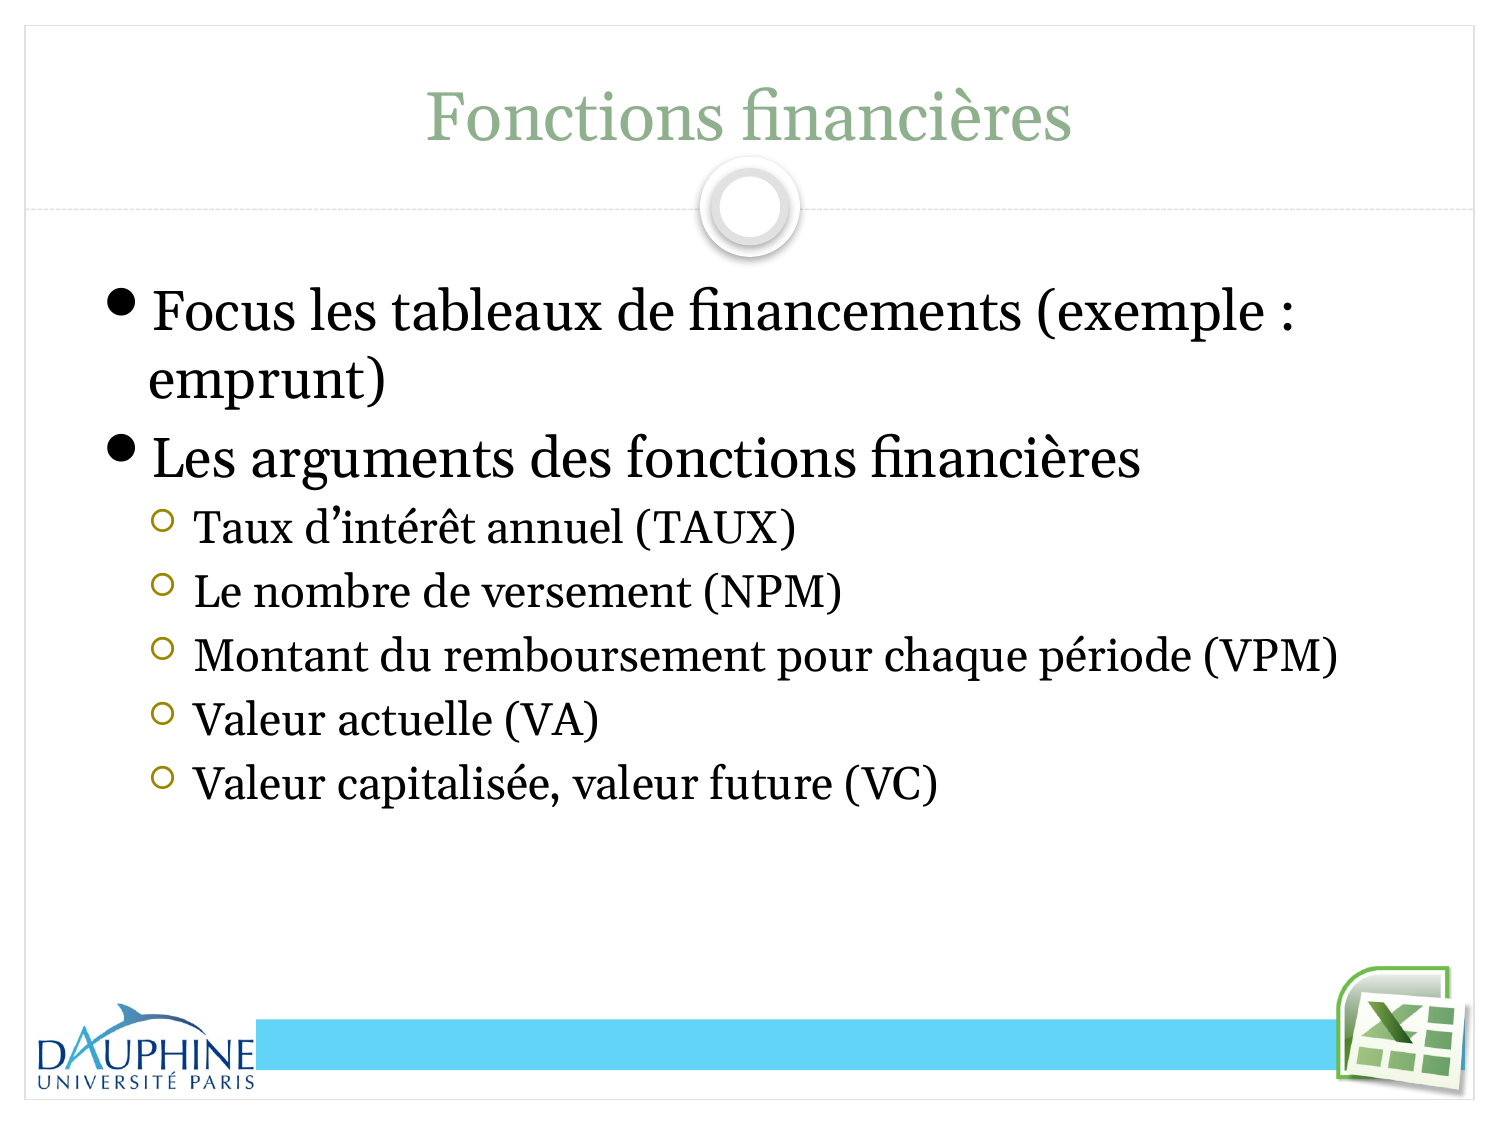

# Fonctions financières
Focus les tableaux de financements (exemple : emprunt)
Les arguments des fonctions financières
Taux d’intérêt annuel (TAUX)
Le nombre de versement (NPM)
Montant du remboursement pour chaque période (VPM)
Valeur actuelle (VA)
Valeur capitalisée, valeur future (VC)